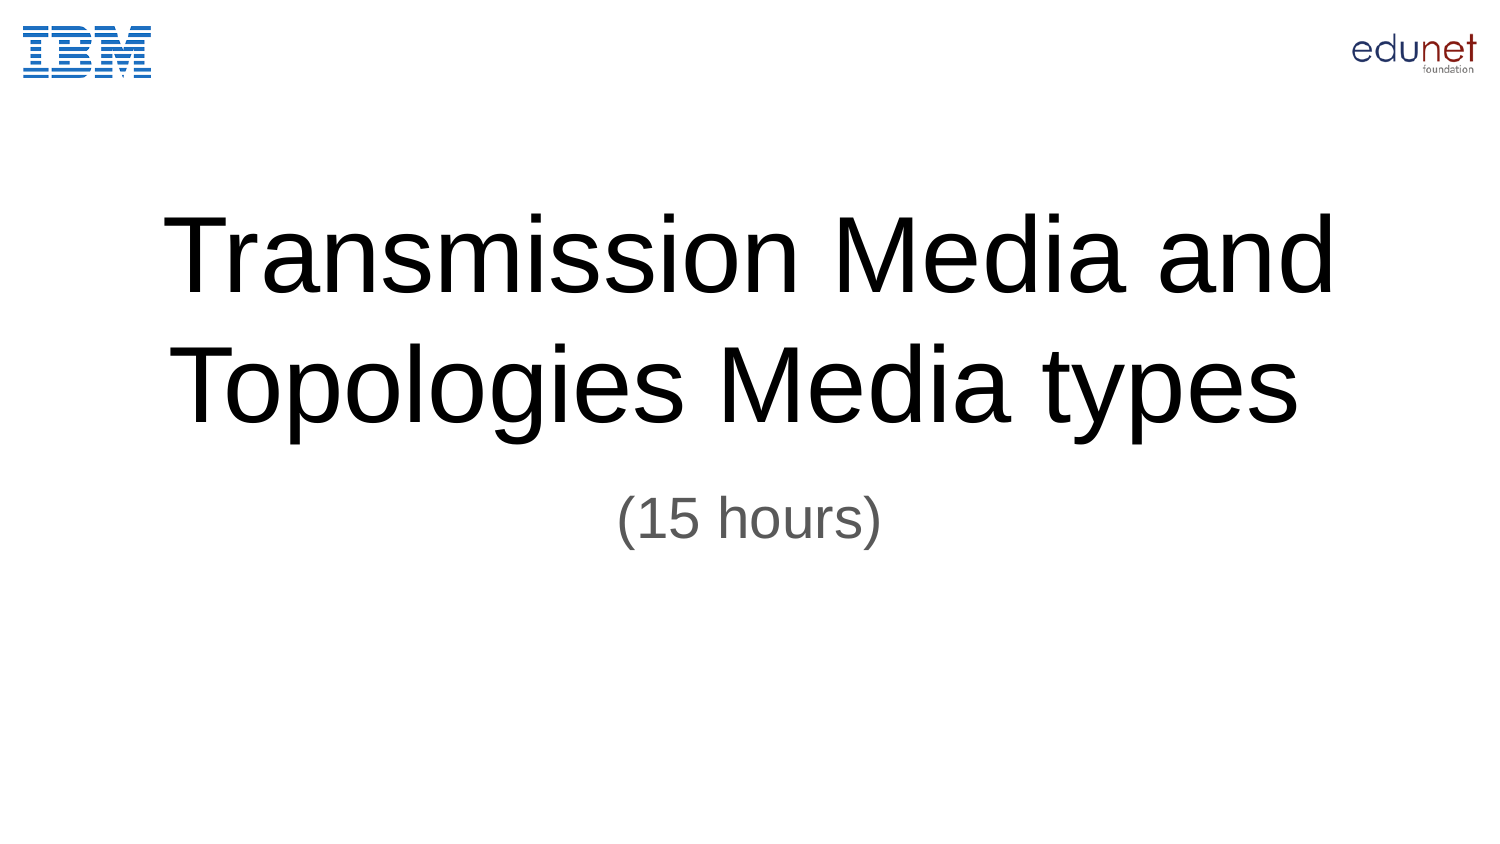

# Transmission Media and Topologies Media types
(15 hours)